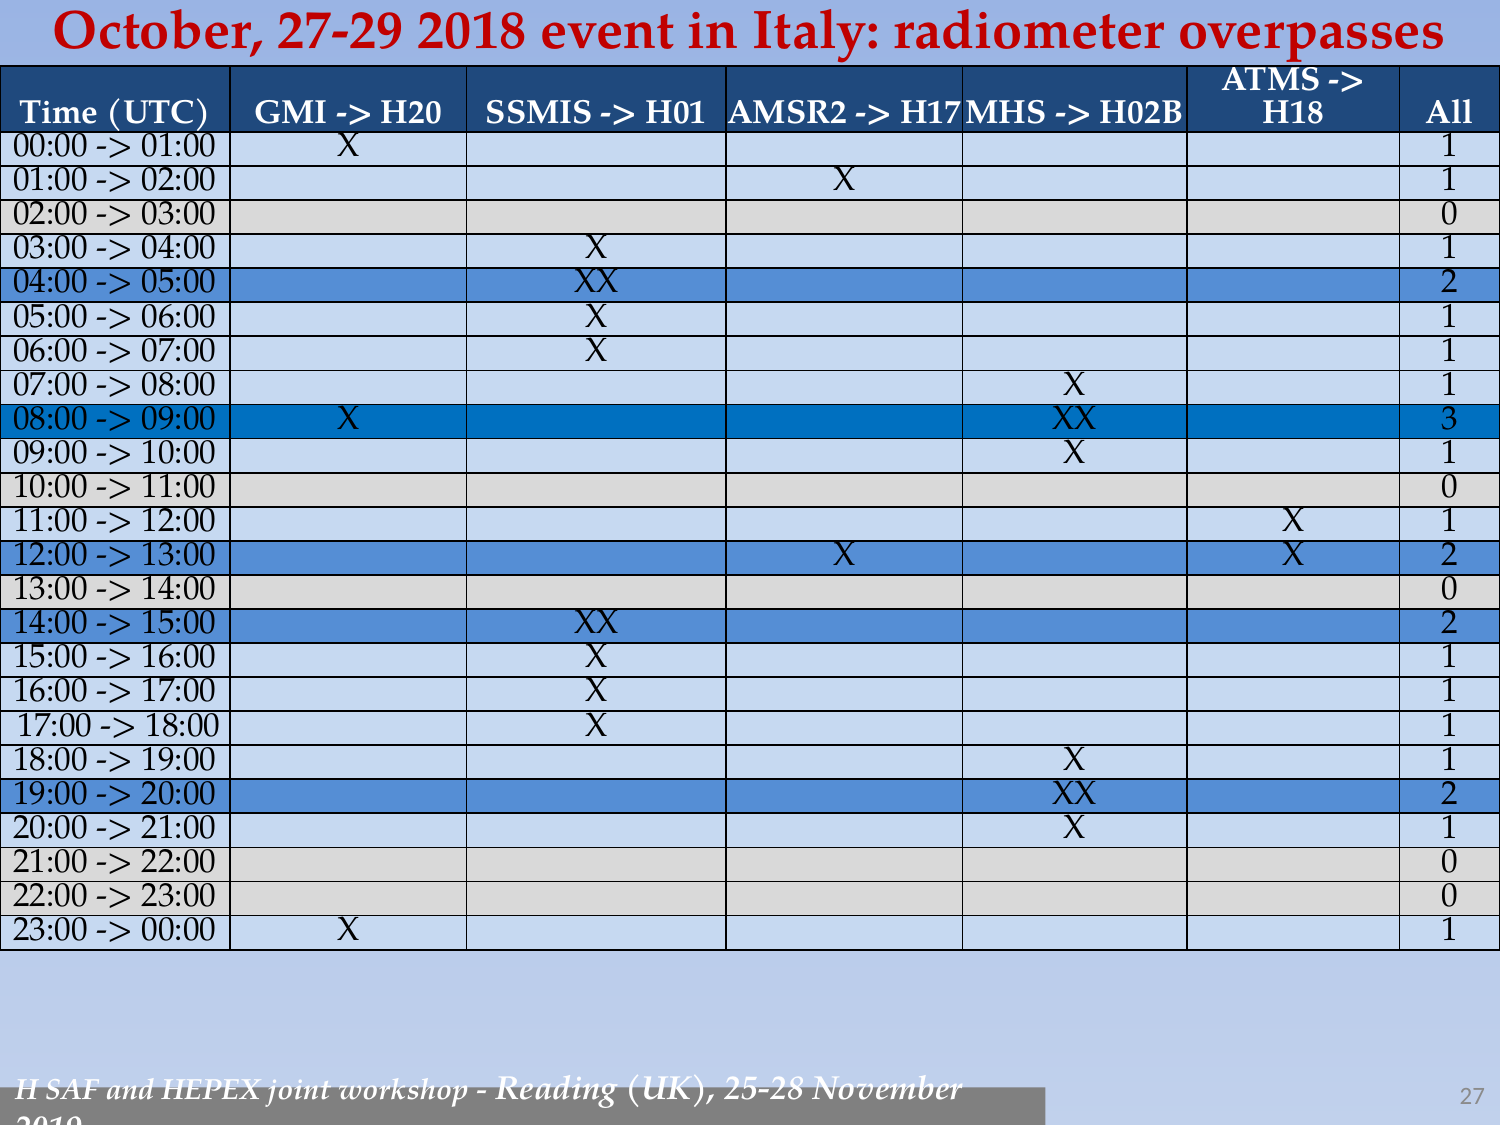

October, 27-29 2018 event in Italy: radiometer overpasses
| Time (UTC) | GMI -> H20 | SSMIS -> H01 | AMSR2 -> H17 | MHS -> H02B | ATMS -> H18 | All |
| --- | --- | --- | --- | --- | --- | --- |
| 00:00 -> 01:00 | X |  |  |  |  | 1 |
| 01:00 -> 02:00 |  |  | X |  |  | 1 |
| 02:00 -> 03:00 |  |  |  |  |  | 0 |
| 03:00 -> 04:00 |  | X |  |  |  | 1 |
| 04:00 -> 05:00 |  | XX |  |  |  | 2 |
| 05:00 -> 06:00 |  | X |  |  |  | 1 |
| 06:00 -> 07:00 |  | X |  |  |  | 1 |
| 07:00 -> 08:00 |  |  |  | X |  | 1 |
| 08:00 -> 09:00 | X |  |  | XX |  | 3 |
| 09:00 -> 10:00 |  |  |  | X |  | 1 |
| 10:00 -> 11:00 |  |  |  |  |  | 0 |
| 11:00 -> 12:00 |  |  |  |  | X | 1 |
| 12:00 -> 13:00 |  |  | X |  | X | 2 |
| 13:00 -> 14:00 |  |  |  |  |  | 0 |
| 14:00 -> 15:00 |  | XX |  |  |  | 2 |
| 15:00 -> 16:00 |  | X |  |  |  | 1 |
| 16:00 -> 17:00 |  | X |  |  |  | 1 |
| 17:00 -> 18:00 |  | X |  |  |  | 1 |
| 18:00 -> 19:00 |  |  |  | X |  | 1 |
| 19:00 -> 20:00 |  |  |  | XX |  | 2 |
| 20:00 -> 21:00 |  |  |  | x |  | 1 |
| 21:00 -> 22:00 |  |  |  |  |  | 0 |
| 22:00 -> 23:00 |  |  |  |  |  | 0 |
| 23:00 -> 00:00 | X |  |  |  |  | 1 |
27
H SAF and HEPEX joint workshop - Reading (UK), 25-28 November 2019